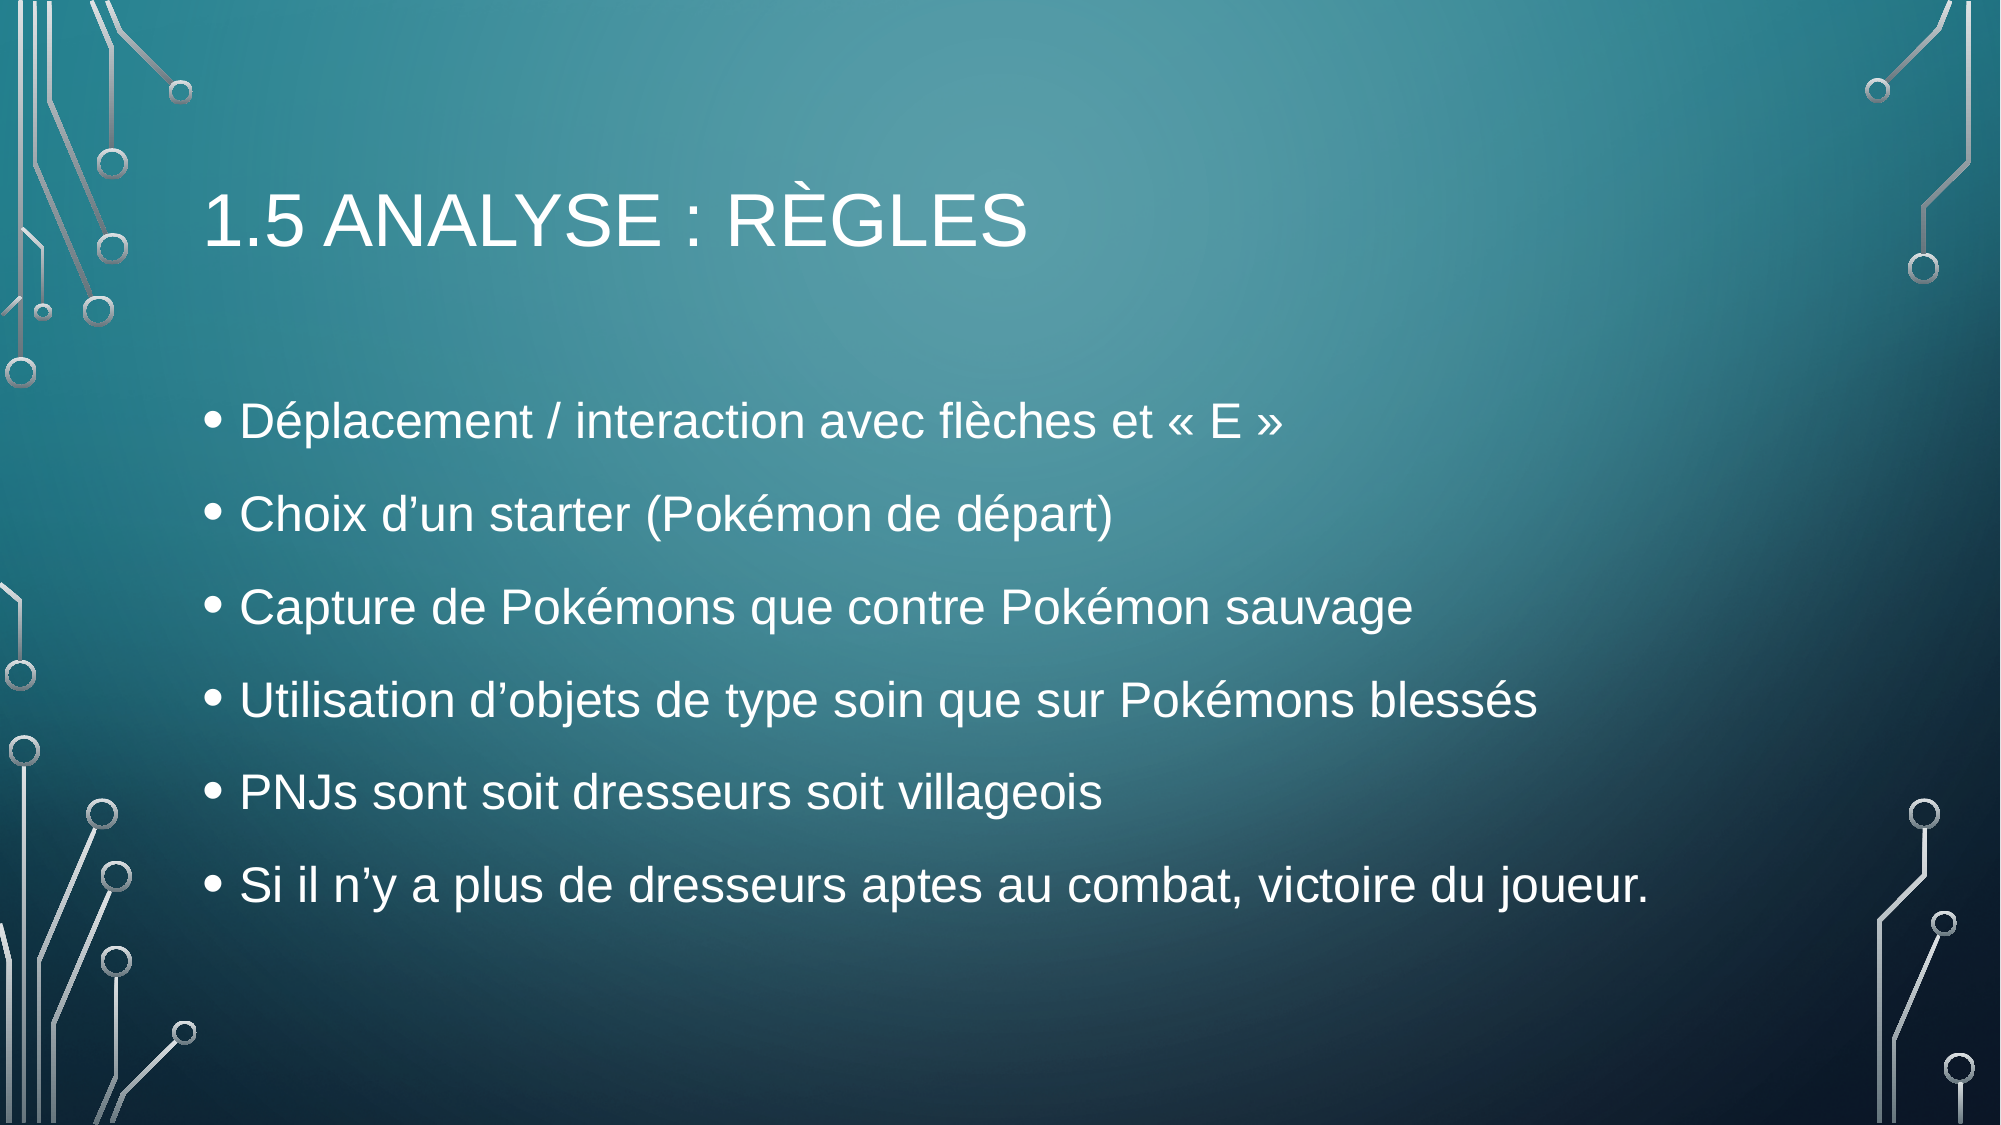

# 1.5 Analyse : Règles
Déplacement / interaction avec flèches et « E »
Choix d’un starter (Pokémon de départ)
Capture de Pokémons que contre Pokémon sauvage
Utilisation d’objets de type soin que sur Pokémons blessés
PNJs sont soit dresseurs soit villageois
Si il n’y a plus de dresseurs aptes au combat, victoire du joueur.